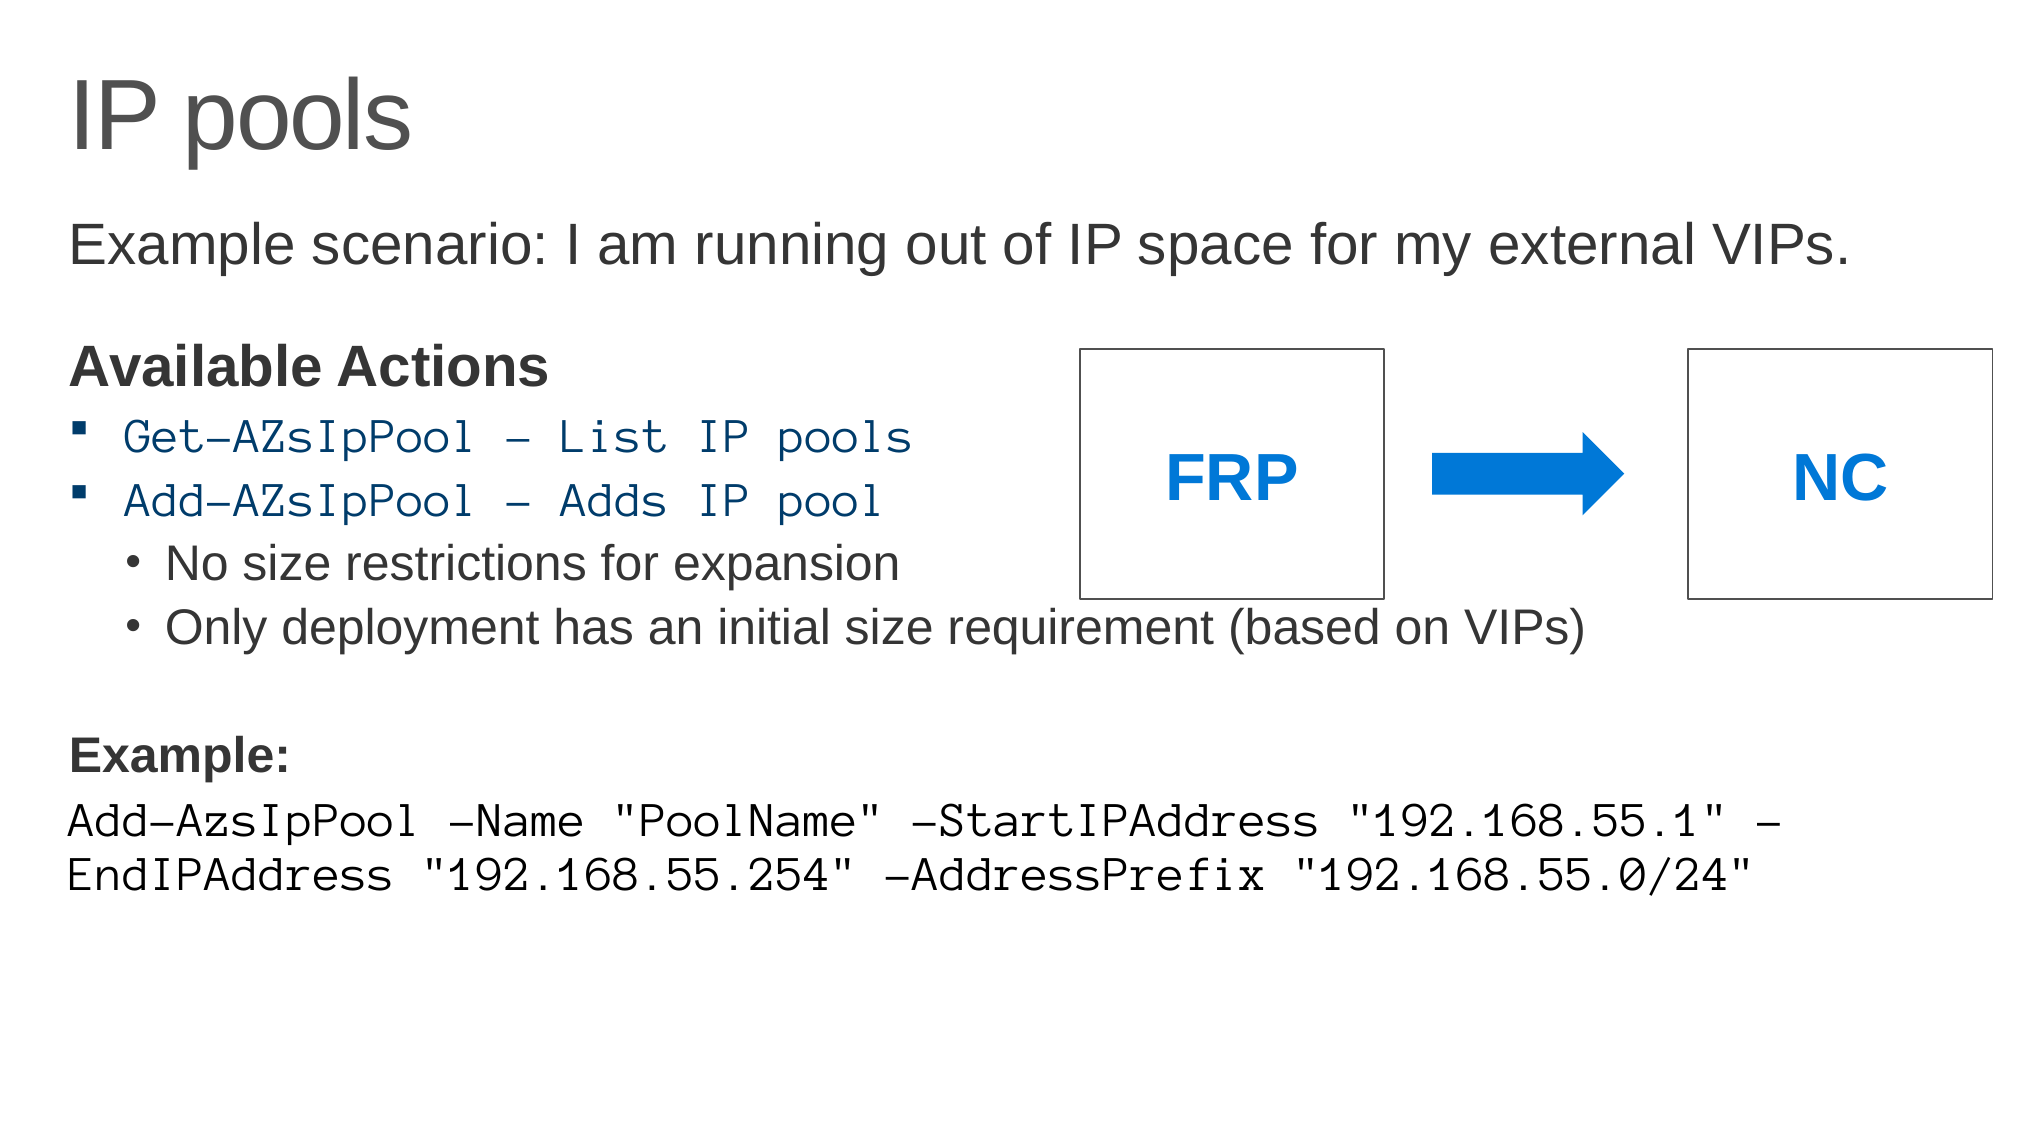

# IP pools
Example scenario: I am running out of IP space for my external VIPs.

Available Actions
Get-AZsIpPool – List IP pools
Add-AZsIpPool - Adds IP pool
No size restrictions for expansion
Only deployment has an initial size requirement (based on VIPs)

Example:
Add-AzsIpPool -Name "PoolName" -StartIPAddress "192.168.55.1" -EndIPAddress "192.168.55.254" -AddressPrefix "192.168.55.0/24"
FRP
NC